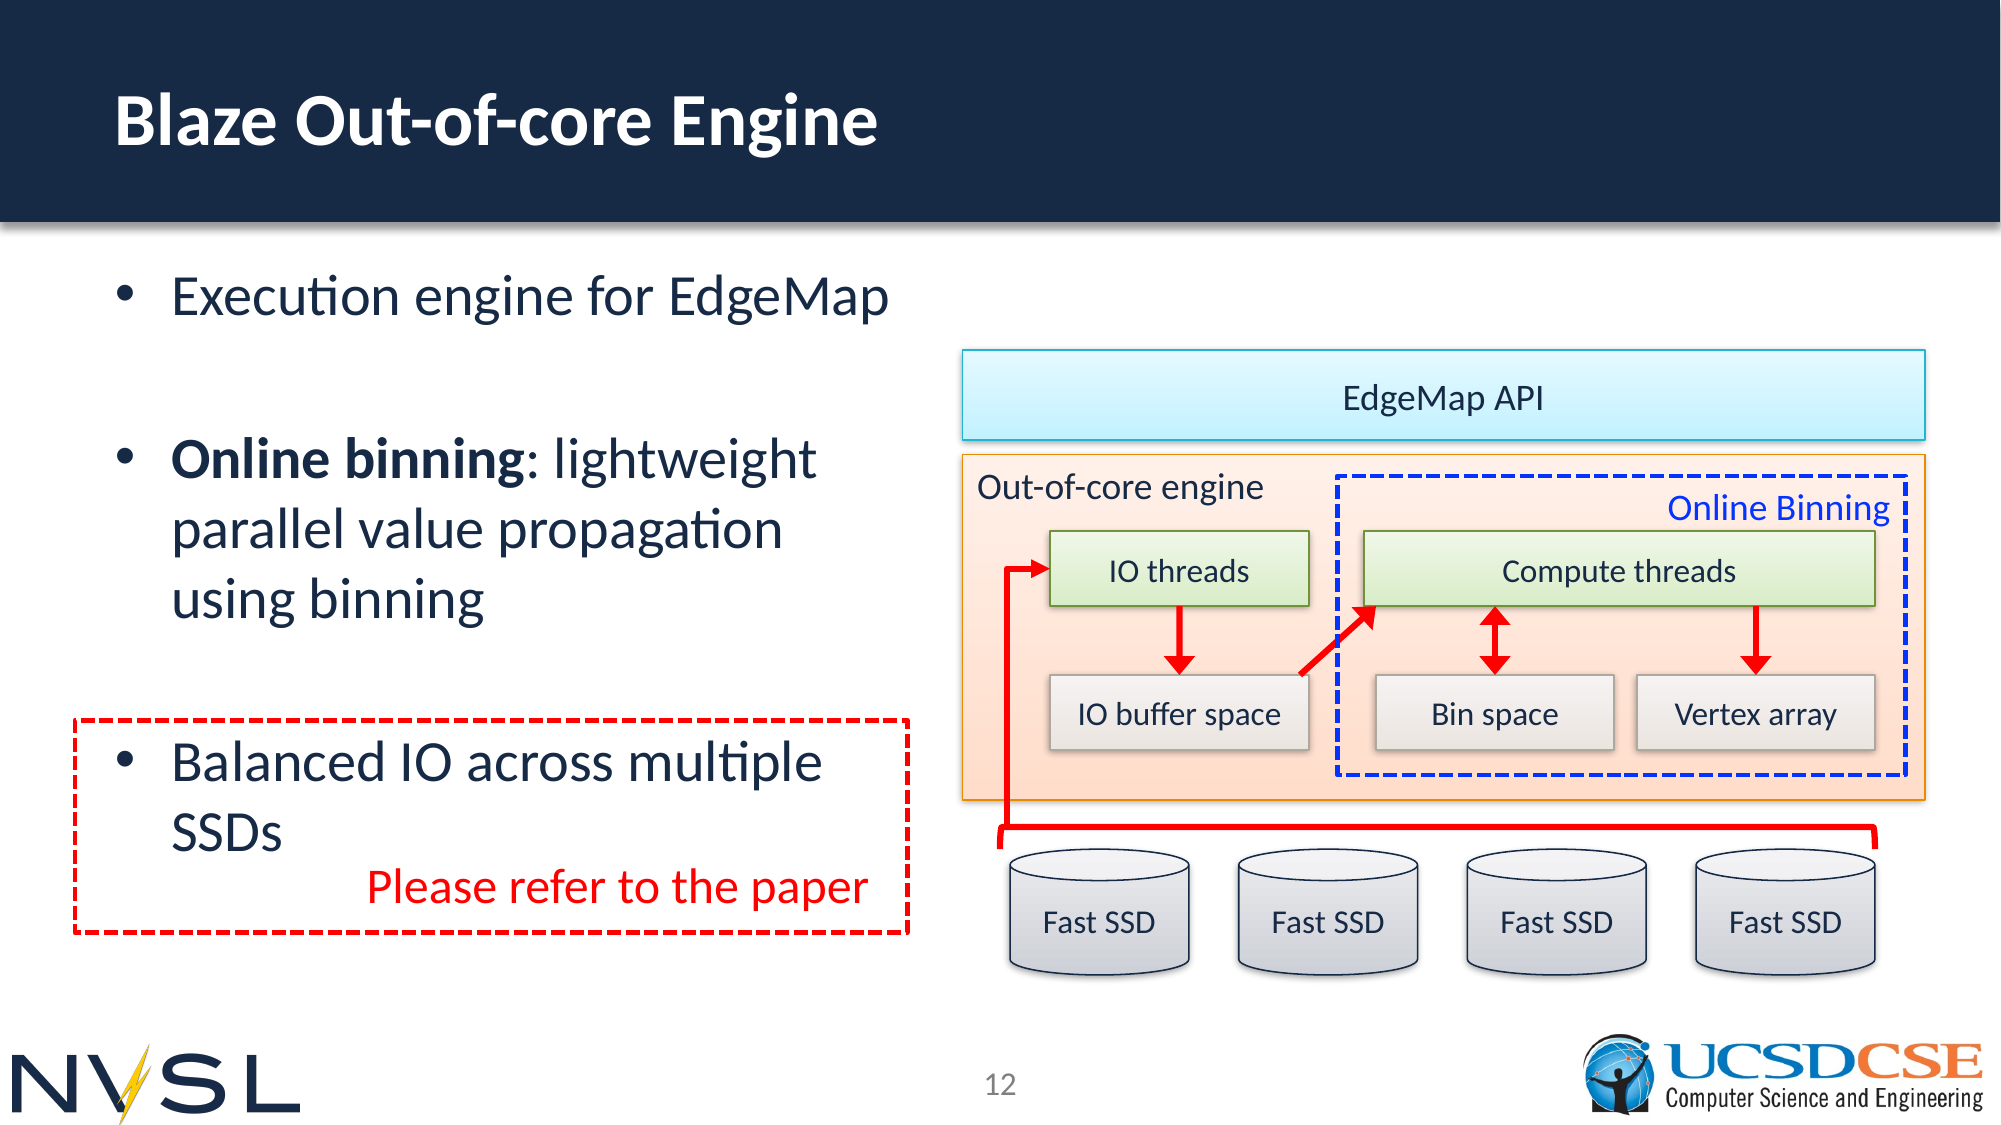

# Blaze Out-of-core Engine
Execution engine for EdgeMap

Online binning: lightweight parallel value propagation using binning

Balanced IO across multiple SSDs
EdgeMap API

Out-of-core engine
Online Binning
IO threads
Compute threads
IO buffer space
Bin space
Vertex array

Please refer to the paper
Fast SSD
Fast SSD
Fast SSD
Fast SSD